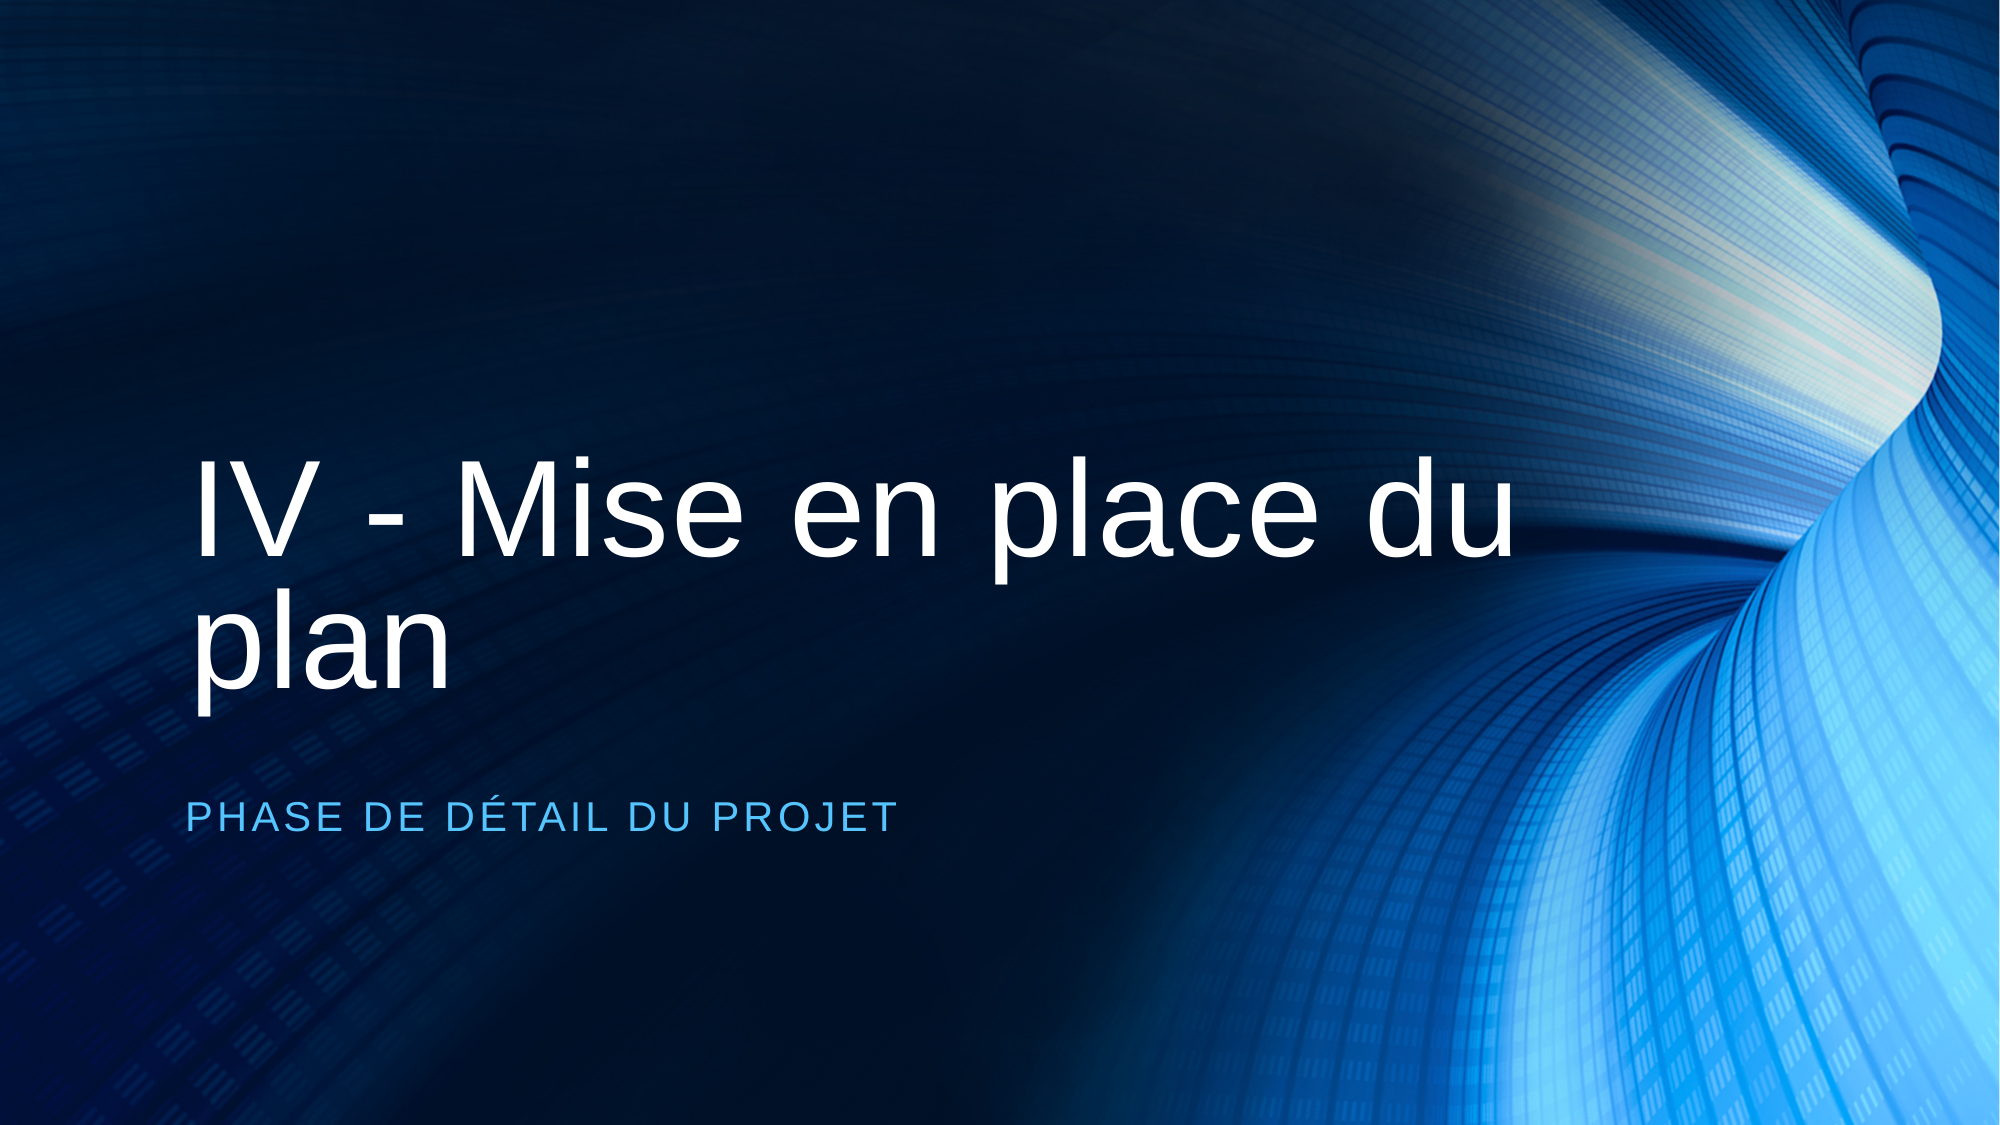

# IV - Mise en place du plan
Phase de Détail du projet